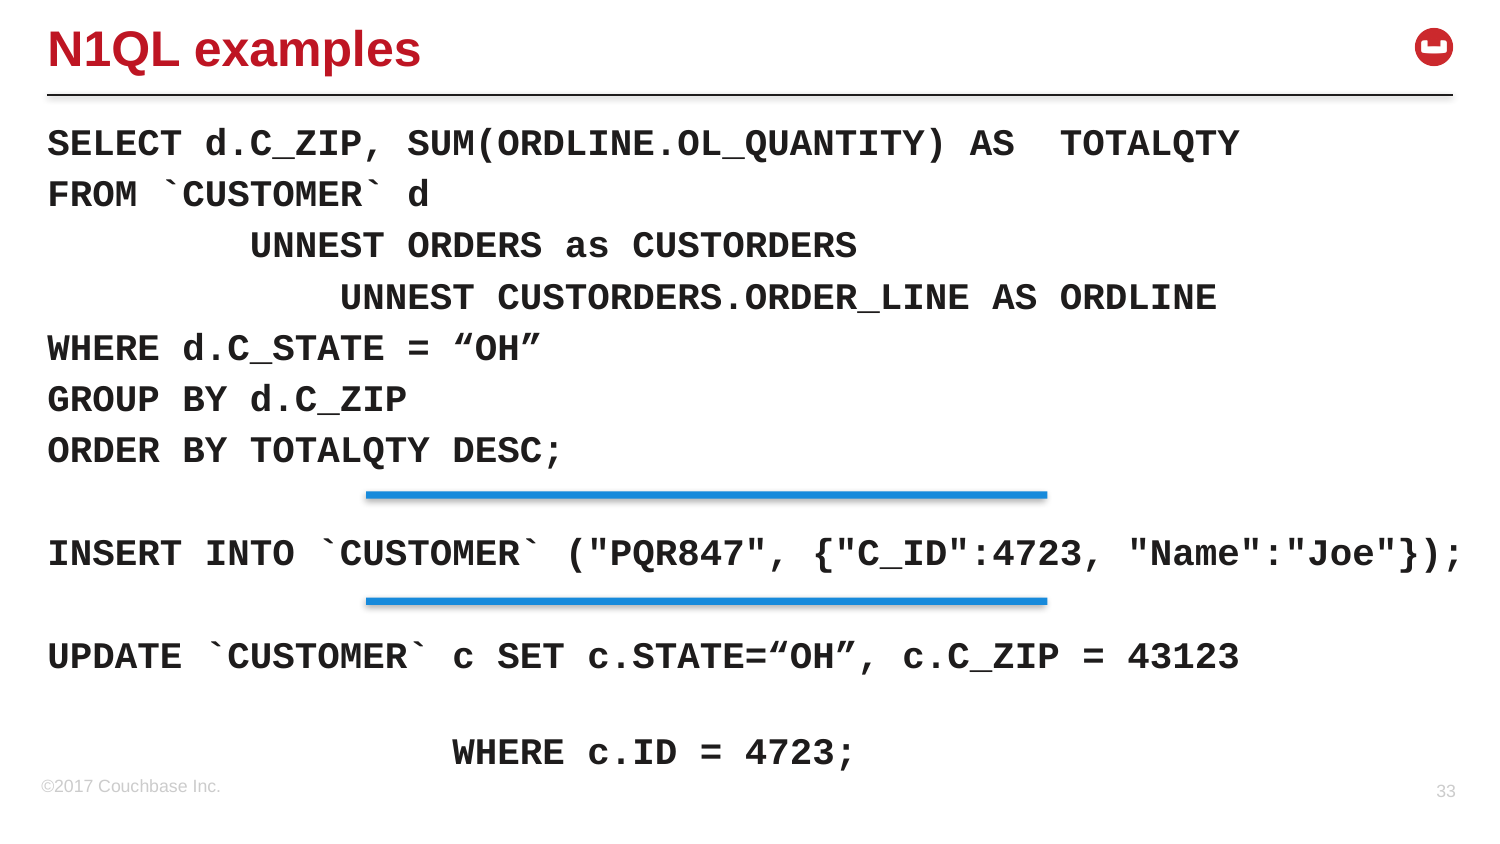

# N1QL examples
SELECT d.C_ZIP, SUM(ORDLINE.OL_QUANTITY) AS  TOTALQTY
FROM `CUSTOMER` d
         UNNEST ORDERS as CUSTORDERS
             UNNEST CUSTORDERS.ORDER_LINE AS ORDLINE
WHERE d.C_STATE = “OH”
GROUP BY d.C_ZIP
ORDER BY TOTALQTY DESC;

INSERT INTO `CUSTOMER` ("PQR847", {"C_ID":4723, "Name":"Joe"});

UPDATE `CUSTOMER` c SET c.STATE=“OH”, c.C_ZIP = 43123
                  WHERE c.ID = 4723;